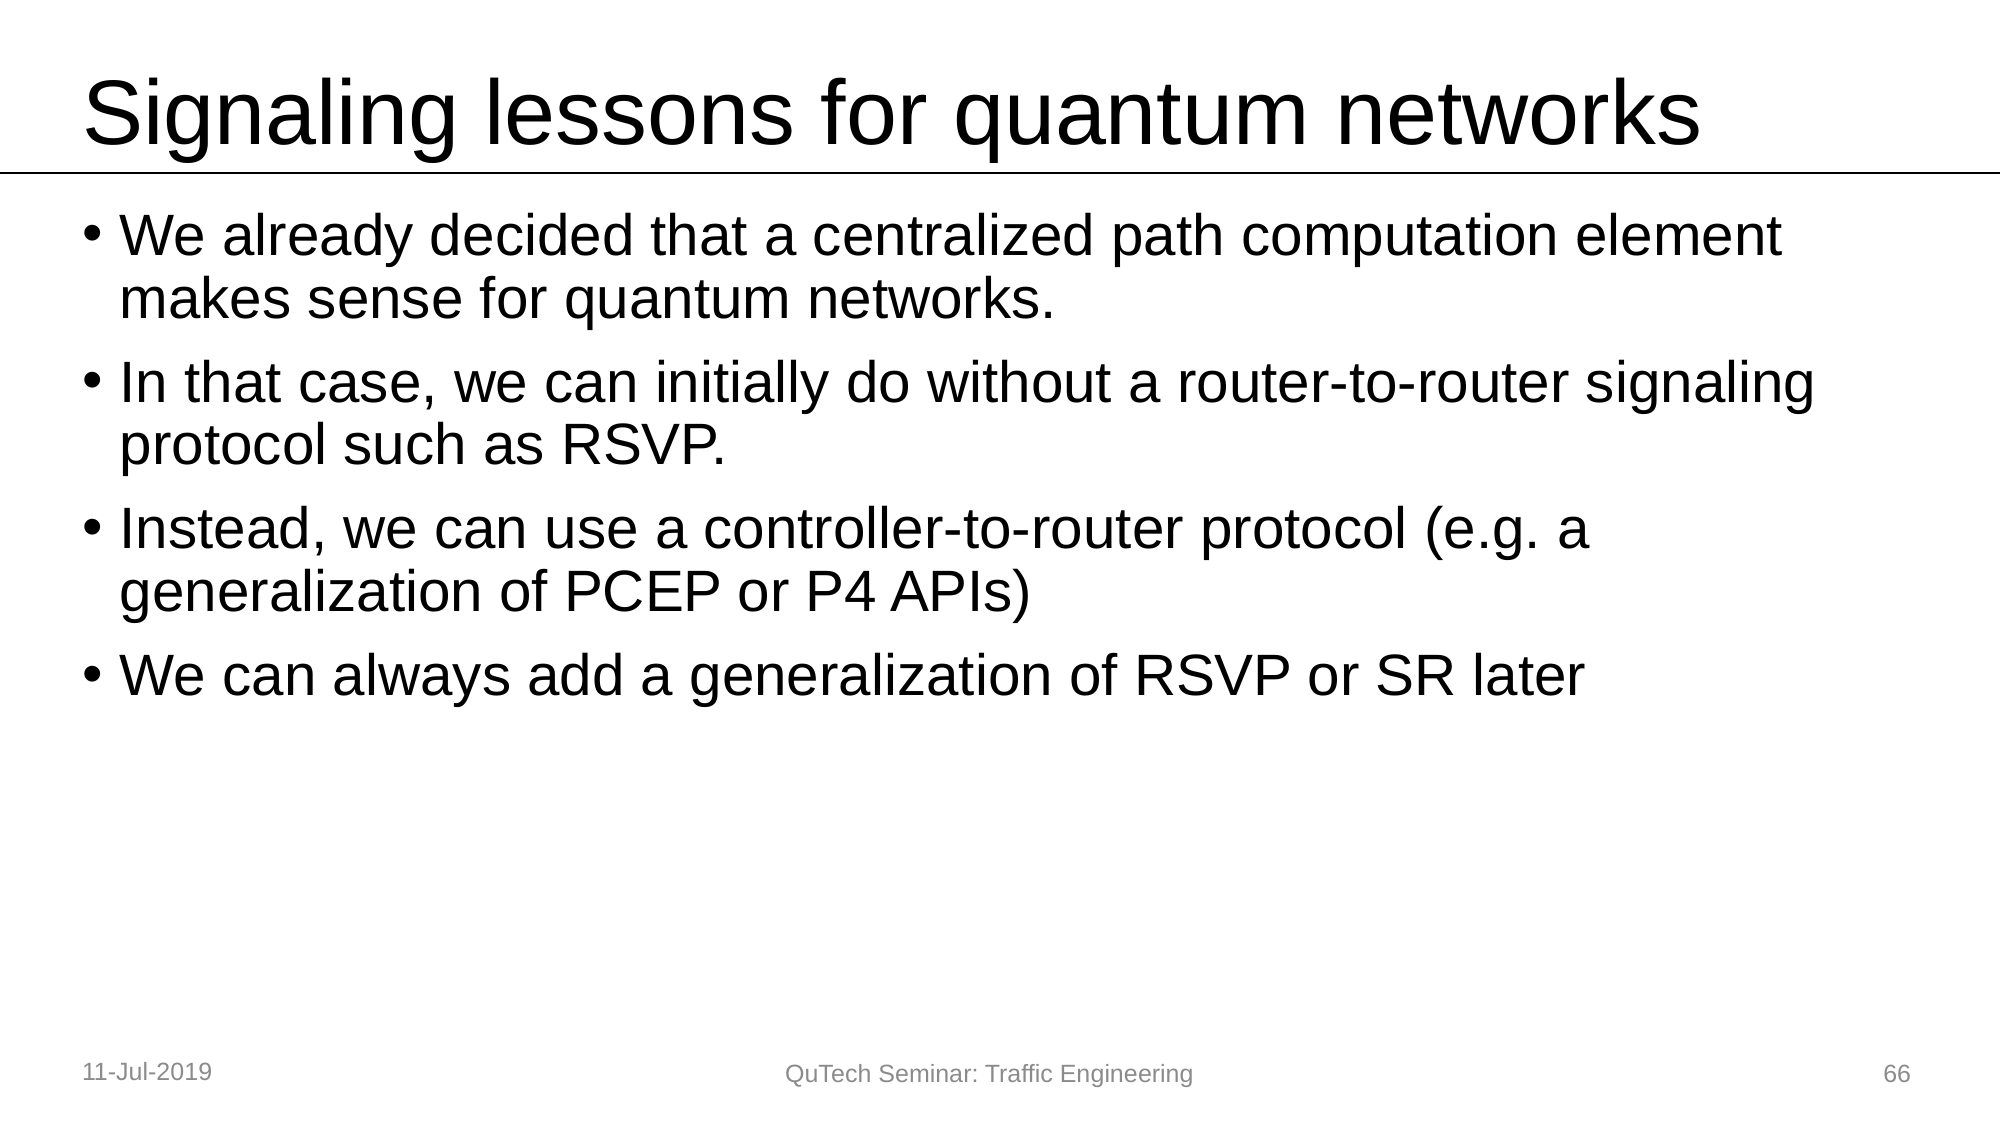

# Signaling lessons for quantum networks
We already decided that a centralized path computation element makes sense for quantum networks.
In that case, we can initially do without a router-to-router signaling protocol such as RSVP.
Instead, we can use a controller-to-router protocol (e.g. a generalization of PCEP or P4 APIs)
We can always add a generalization of RSVP or SR later

11-Jul-2019
QuTech Seminar: Traffic Engineering
66